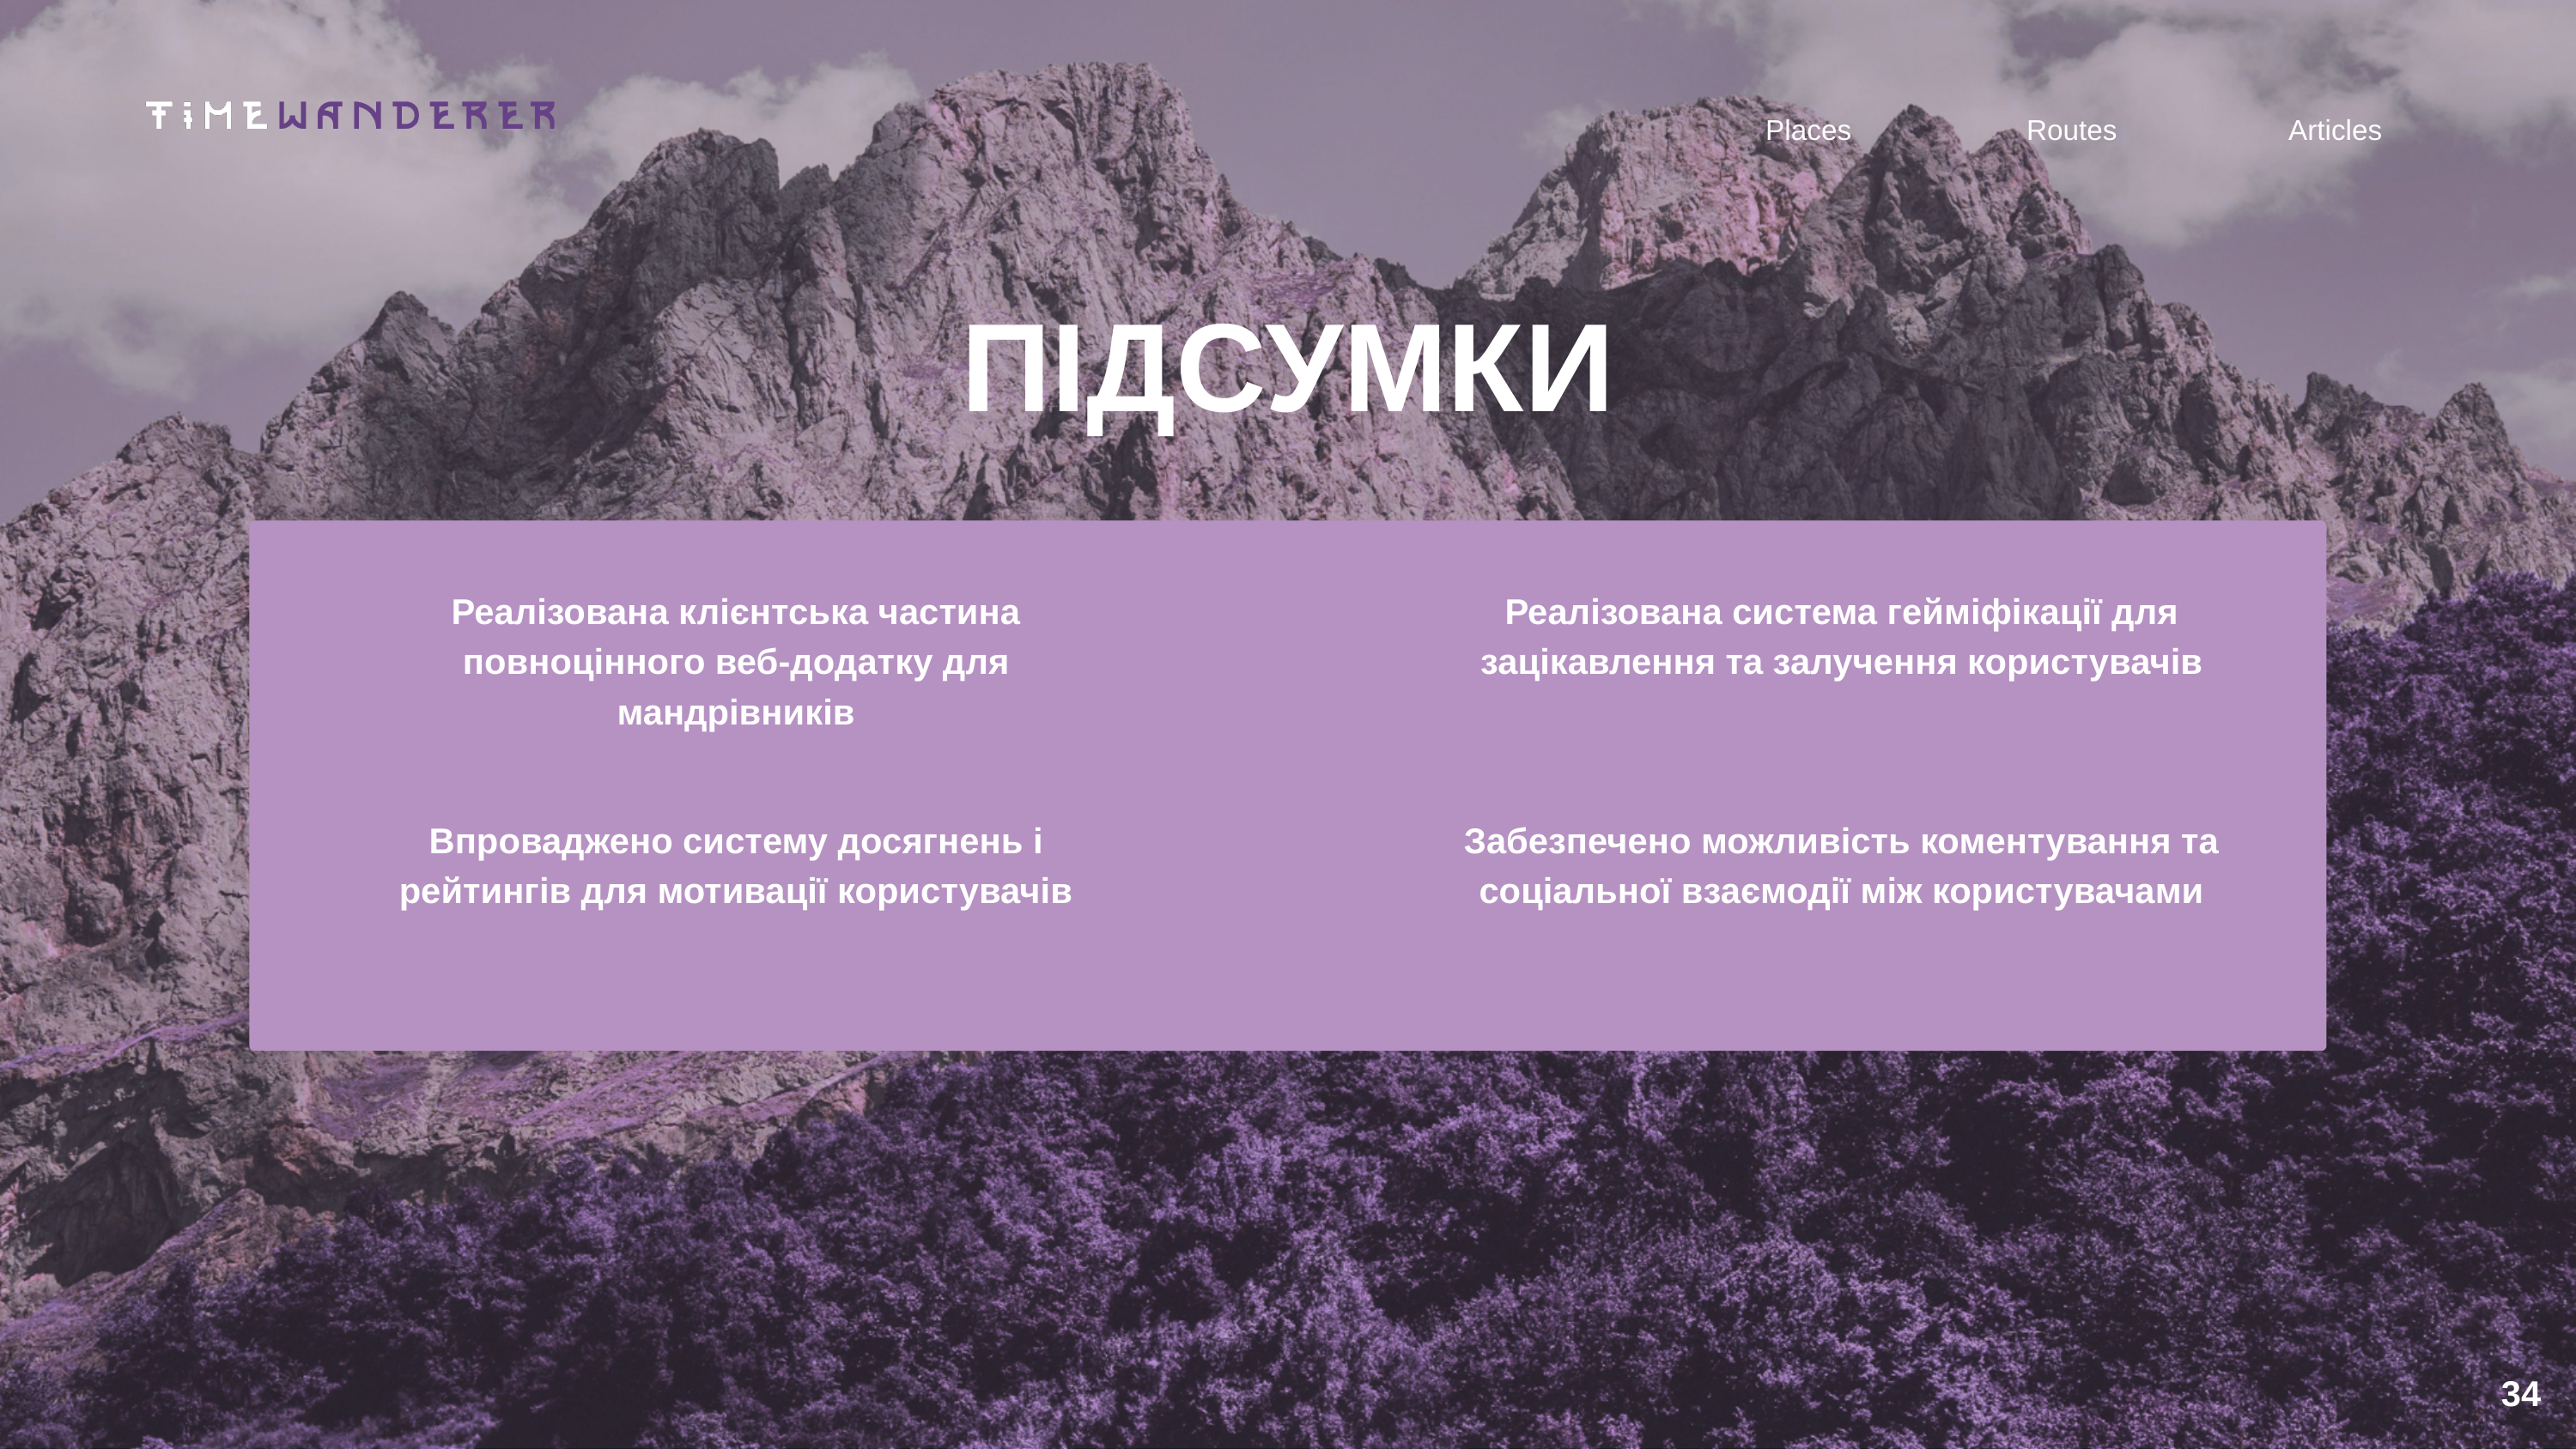

Places
Routes
Articles
ПІДСУМКИ

Реалізована клієнтська частина повноцінного веб-додатку для мандрівників
Реалізована система гейміфікації для зацікавлення та залучення користувачів
Впроваджено систему досягнень і рейтингів для мотивації користувачів
Забезпечено можливість коментування та соціальної взаємодії між користувачами
34